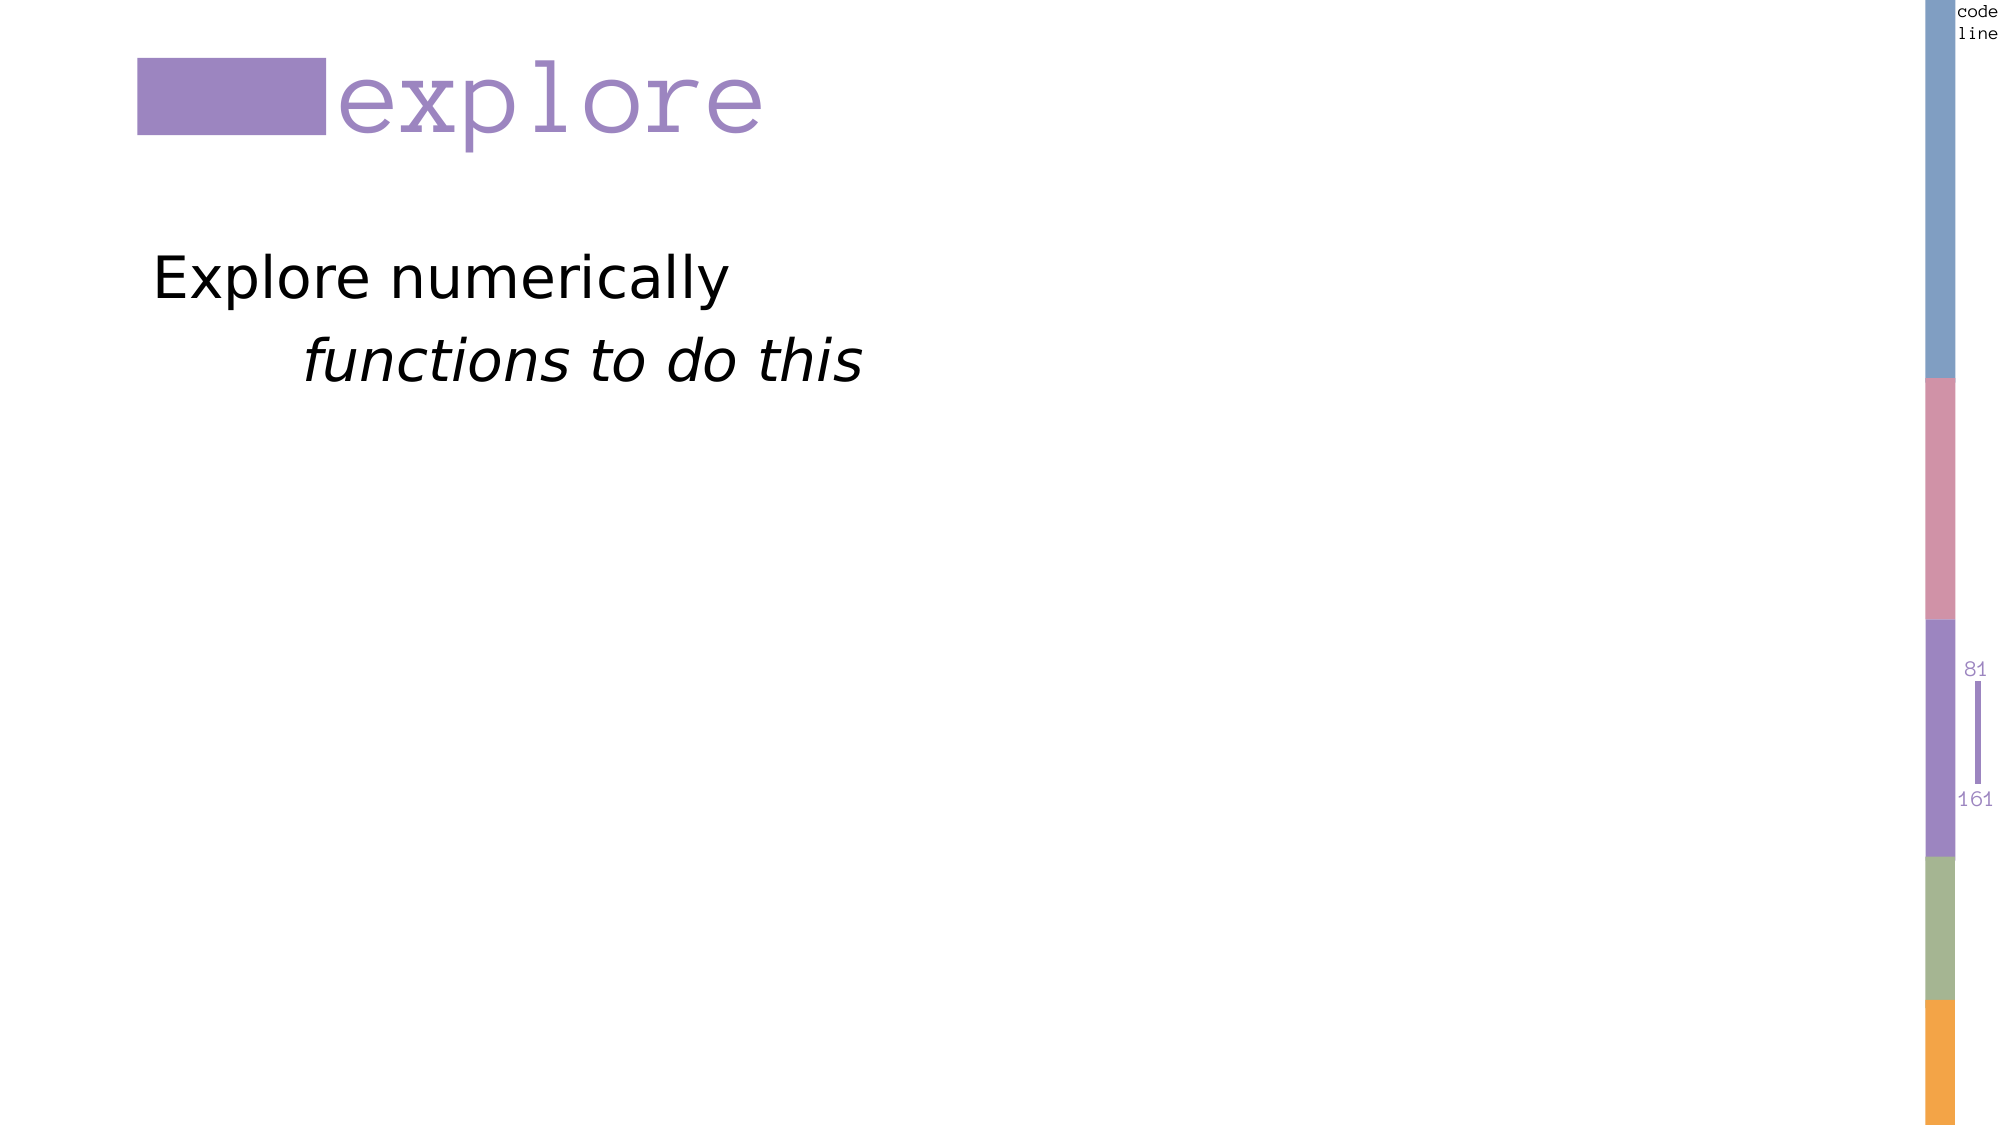

code line

# explore

Explore numerically
	functions to do this
81
161